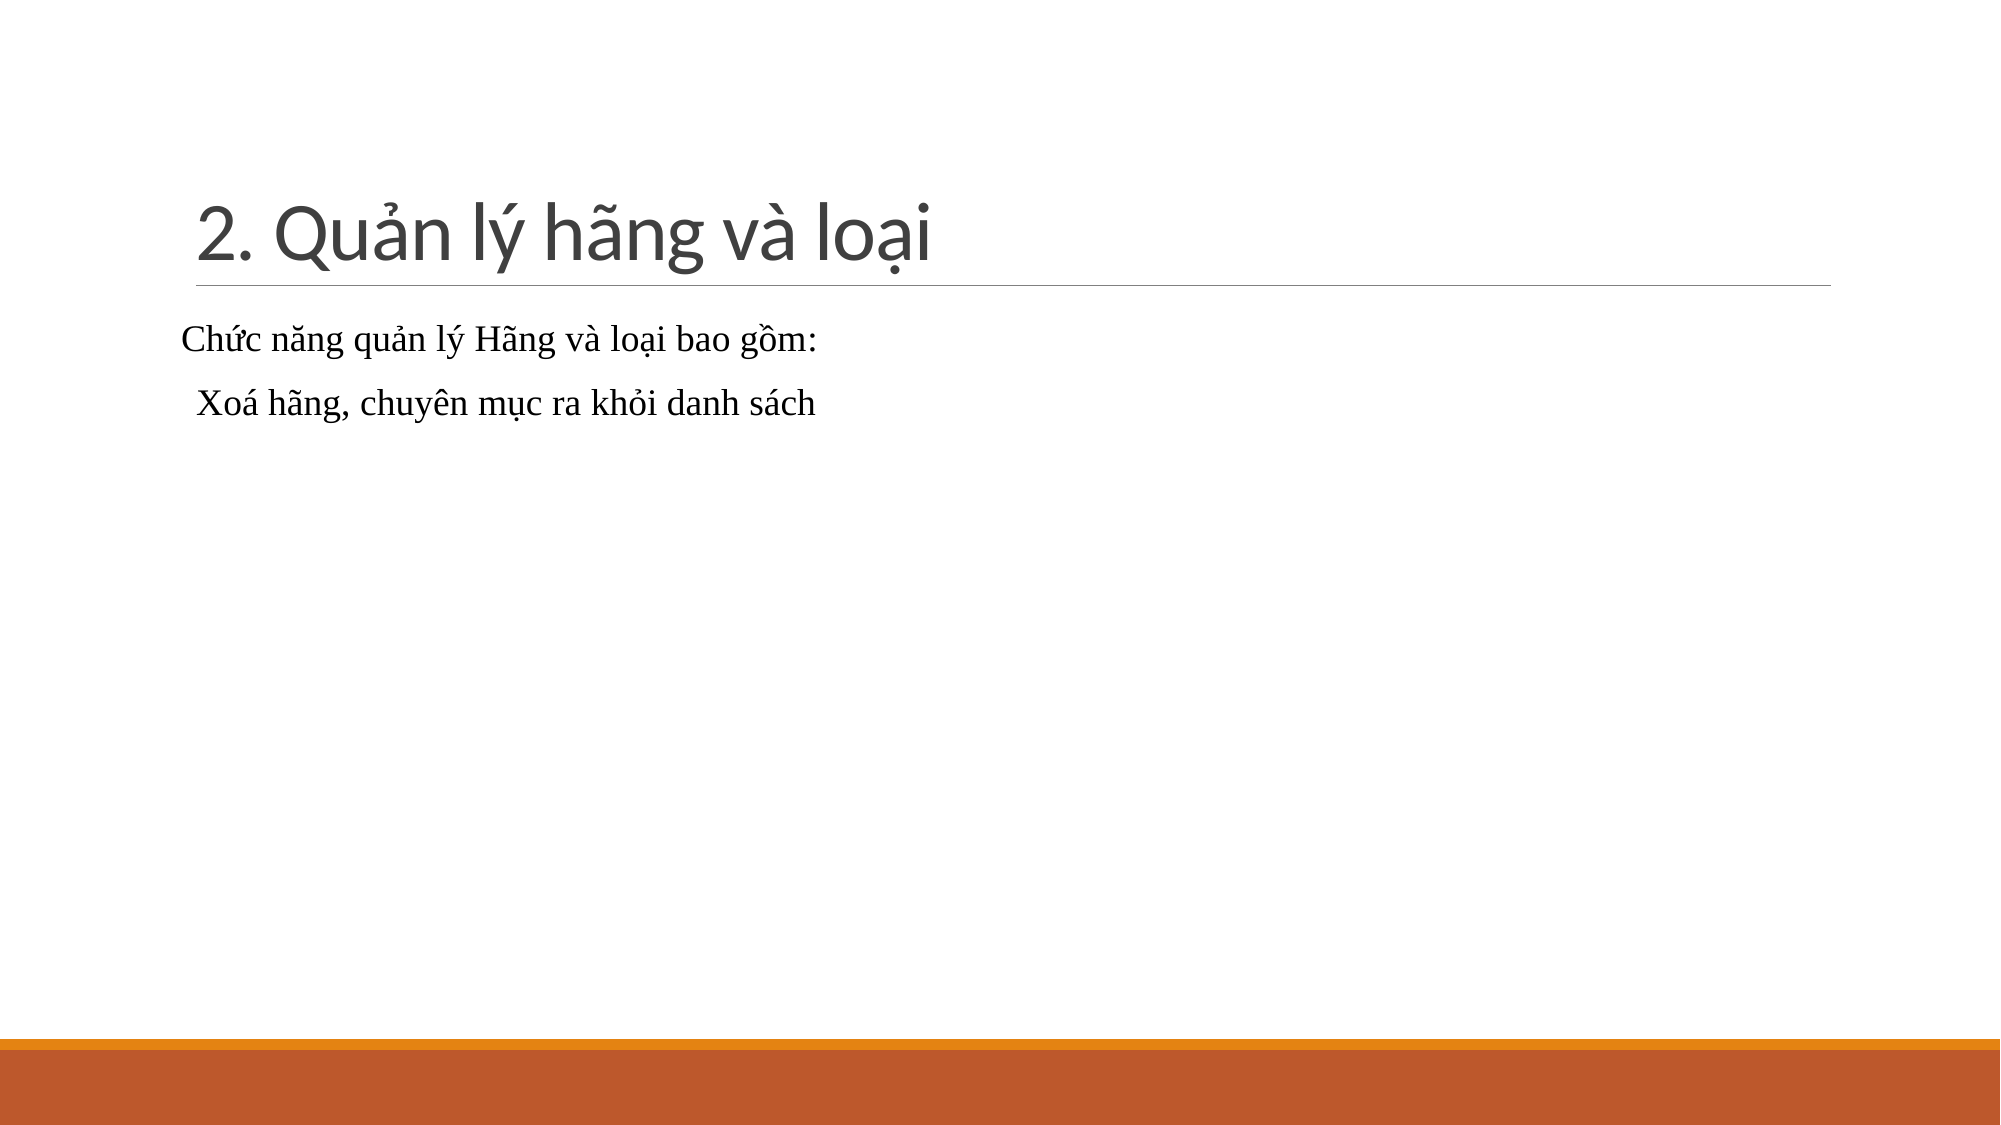

# 2. Quản lý hãng và loại
Chức năng quản lý Hãng và loại bao gồm:
Xoá hãng, chuyên mục ra khỏi danh sách